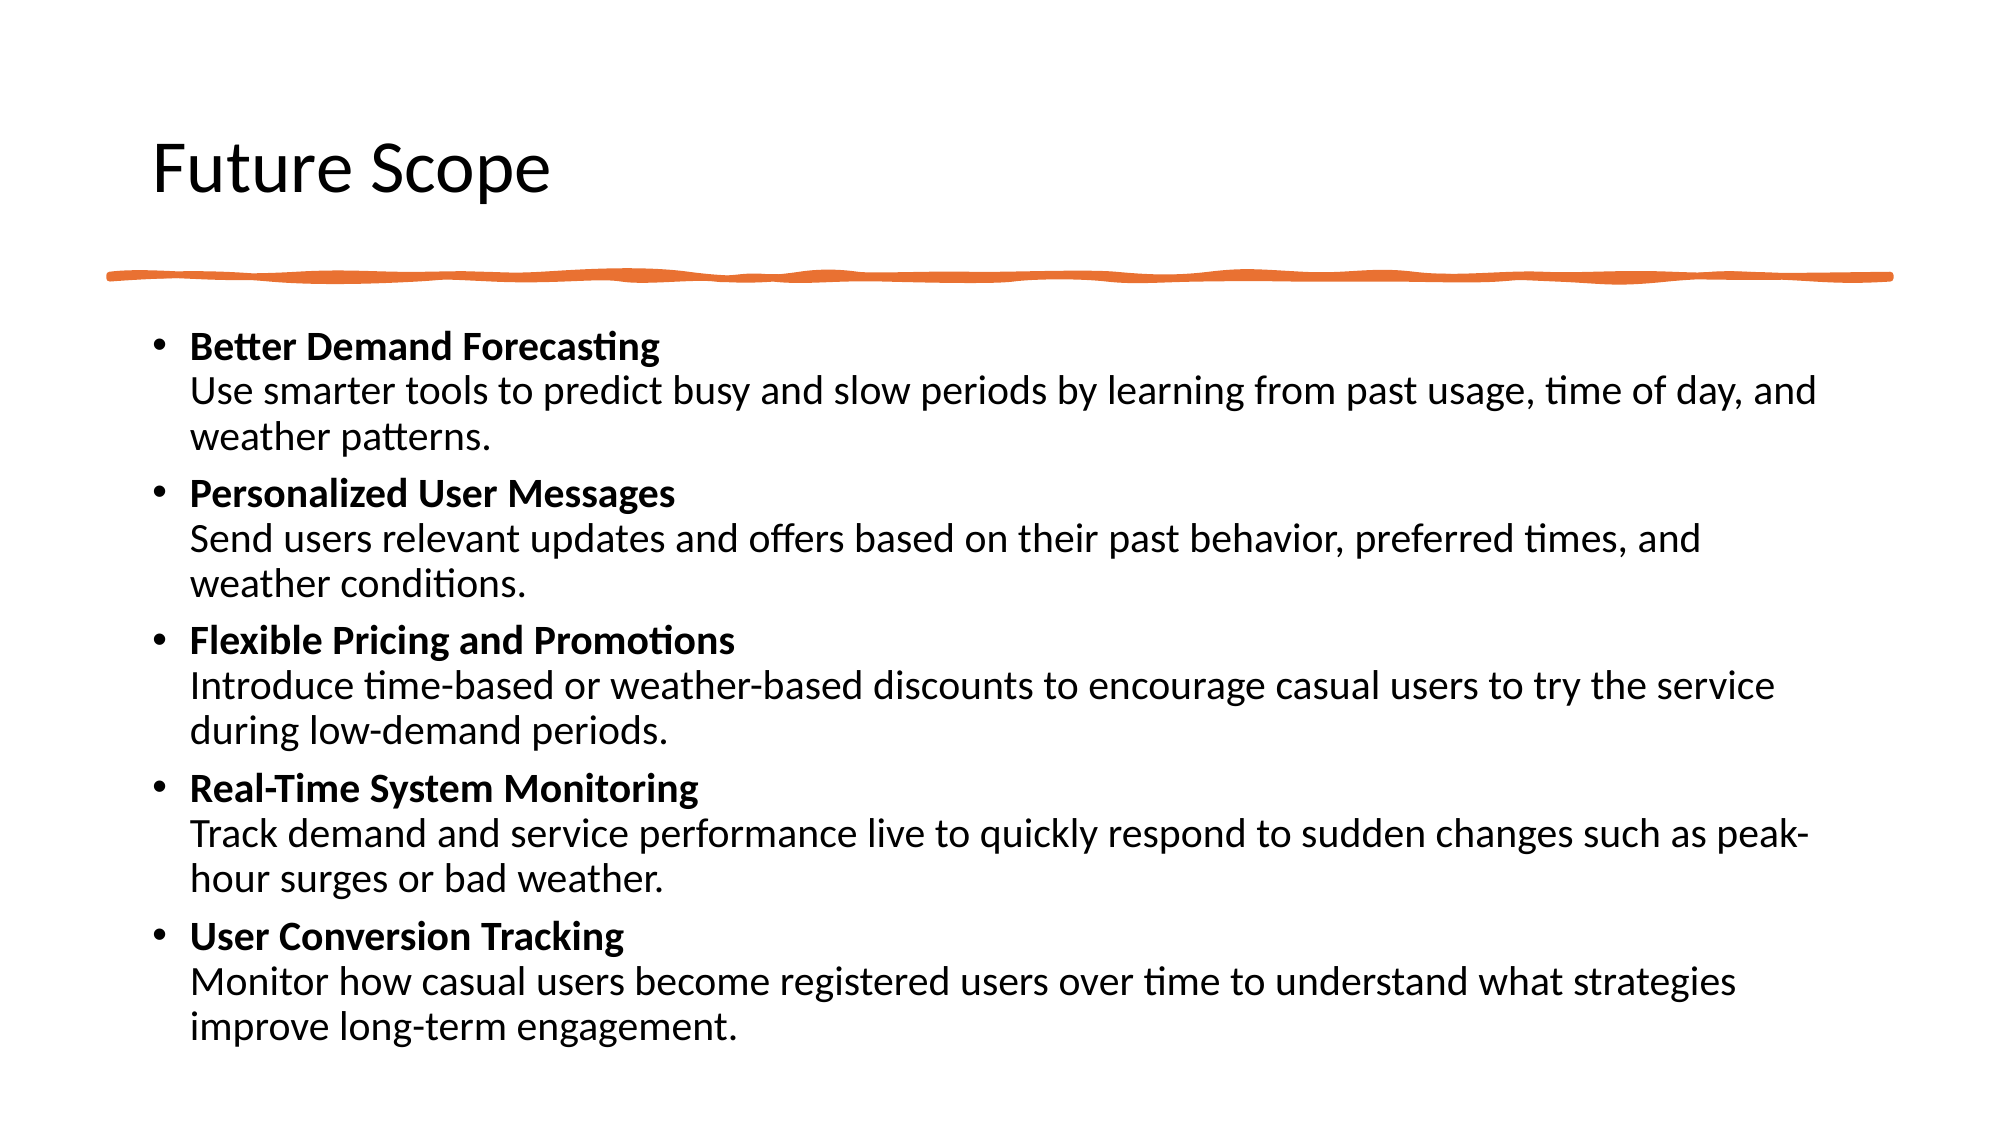

# Future Scope

Better Demand Forecasting
Use smarter tools to predict busy and slow periods by learning from past usage, time of day, and weather patterns.
Personalized User Messages
Send users relevant updates and offers based on their past behavior, preferred times, and weather conditions.
Flexible Pricing and Promotions
Introduce time-based or weather-based discounts to encourage casual users to try the service during low-demand periods.
Real-Time System Monitoring
Track demand and service performance live to quickly respond to sudden changes such as peak-hour surges or bad weather.
User Conversion Tracking
Monitor how casual users become registered users over time to understand what strategies improve long-term engagement.